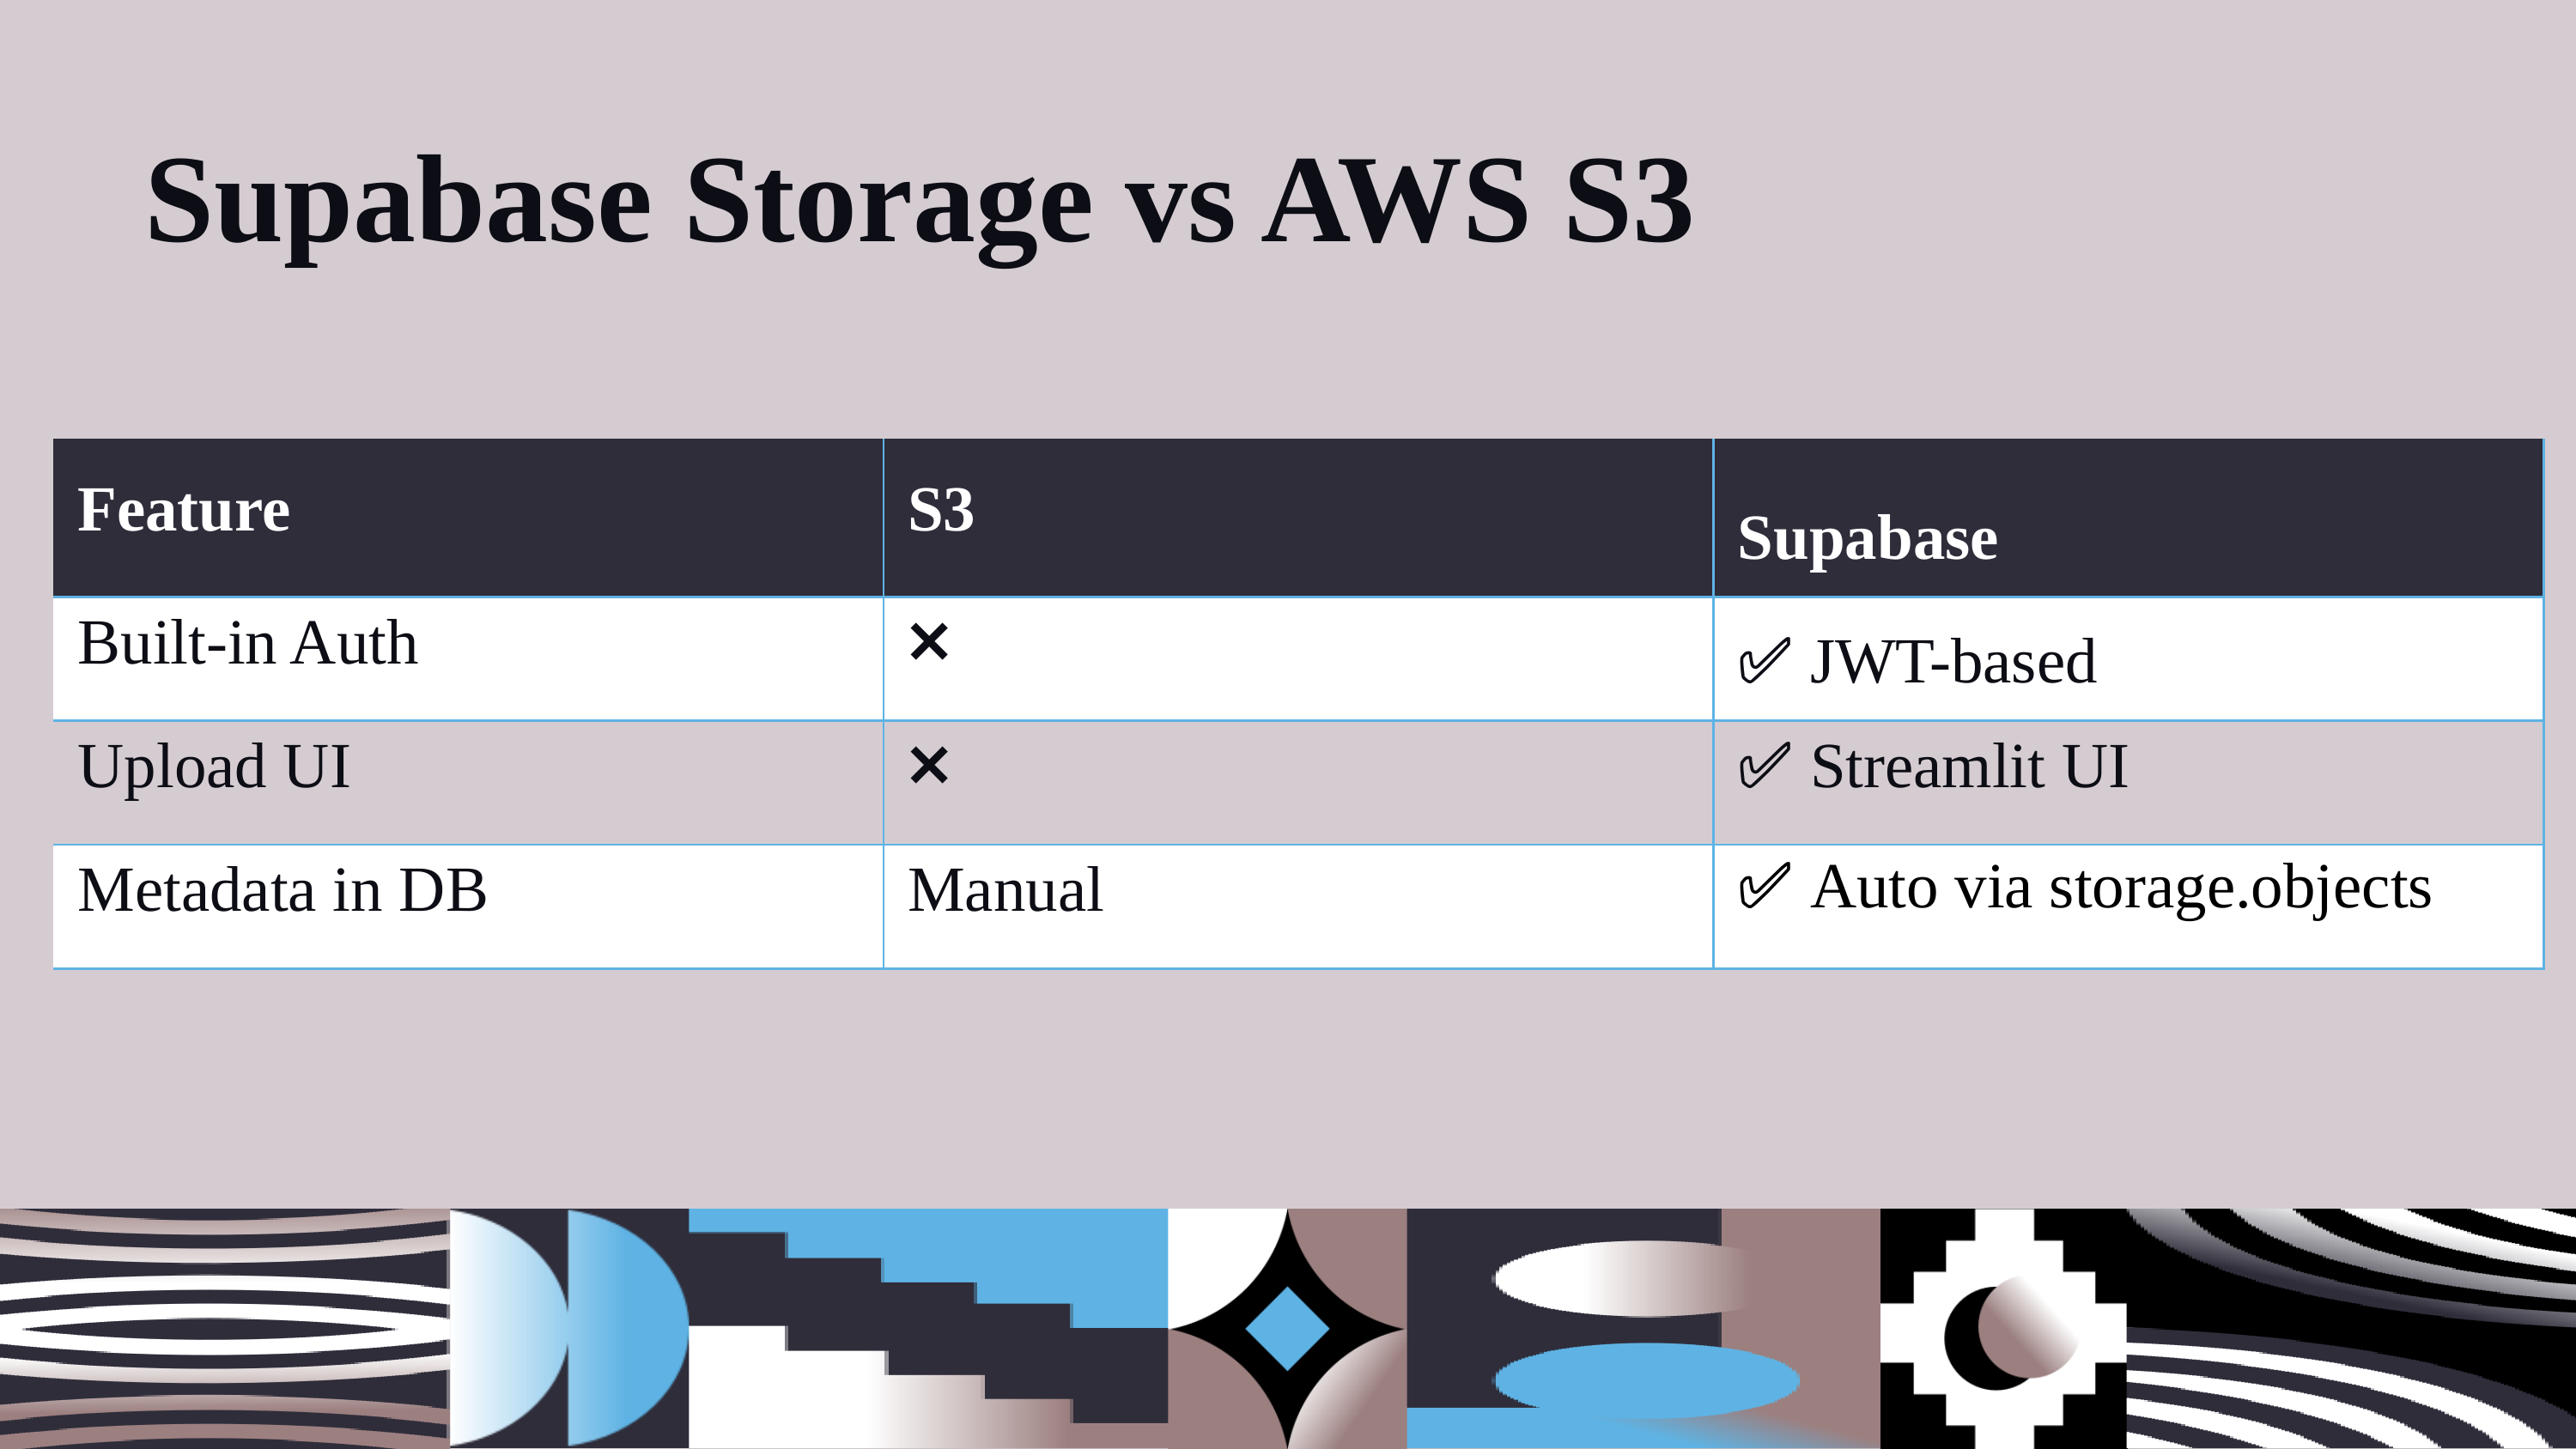

Supabase Storage vs AWS S3
| Feature | S3 | Supabase |
| --- | --- | --- |
| Built-in Auth | ❌ | ✅ JWT-based |
| Upload UI | ❌ | ✅ Streamlit UI |
| Metadata in DB | Manual | ✅ Auto via storage.objects |